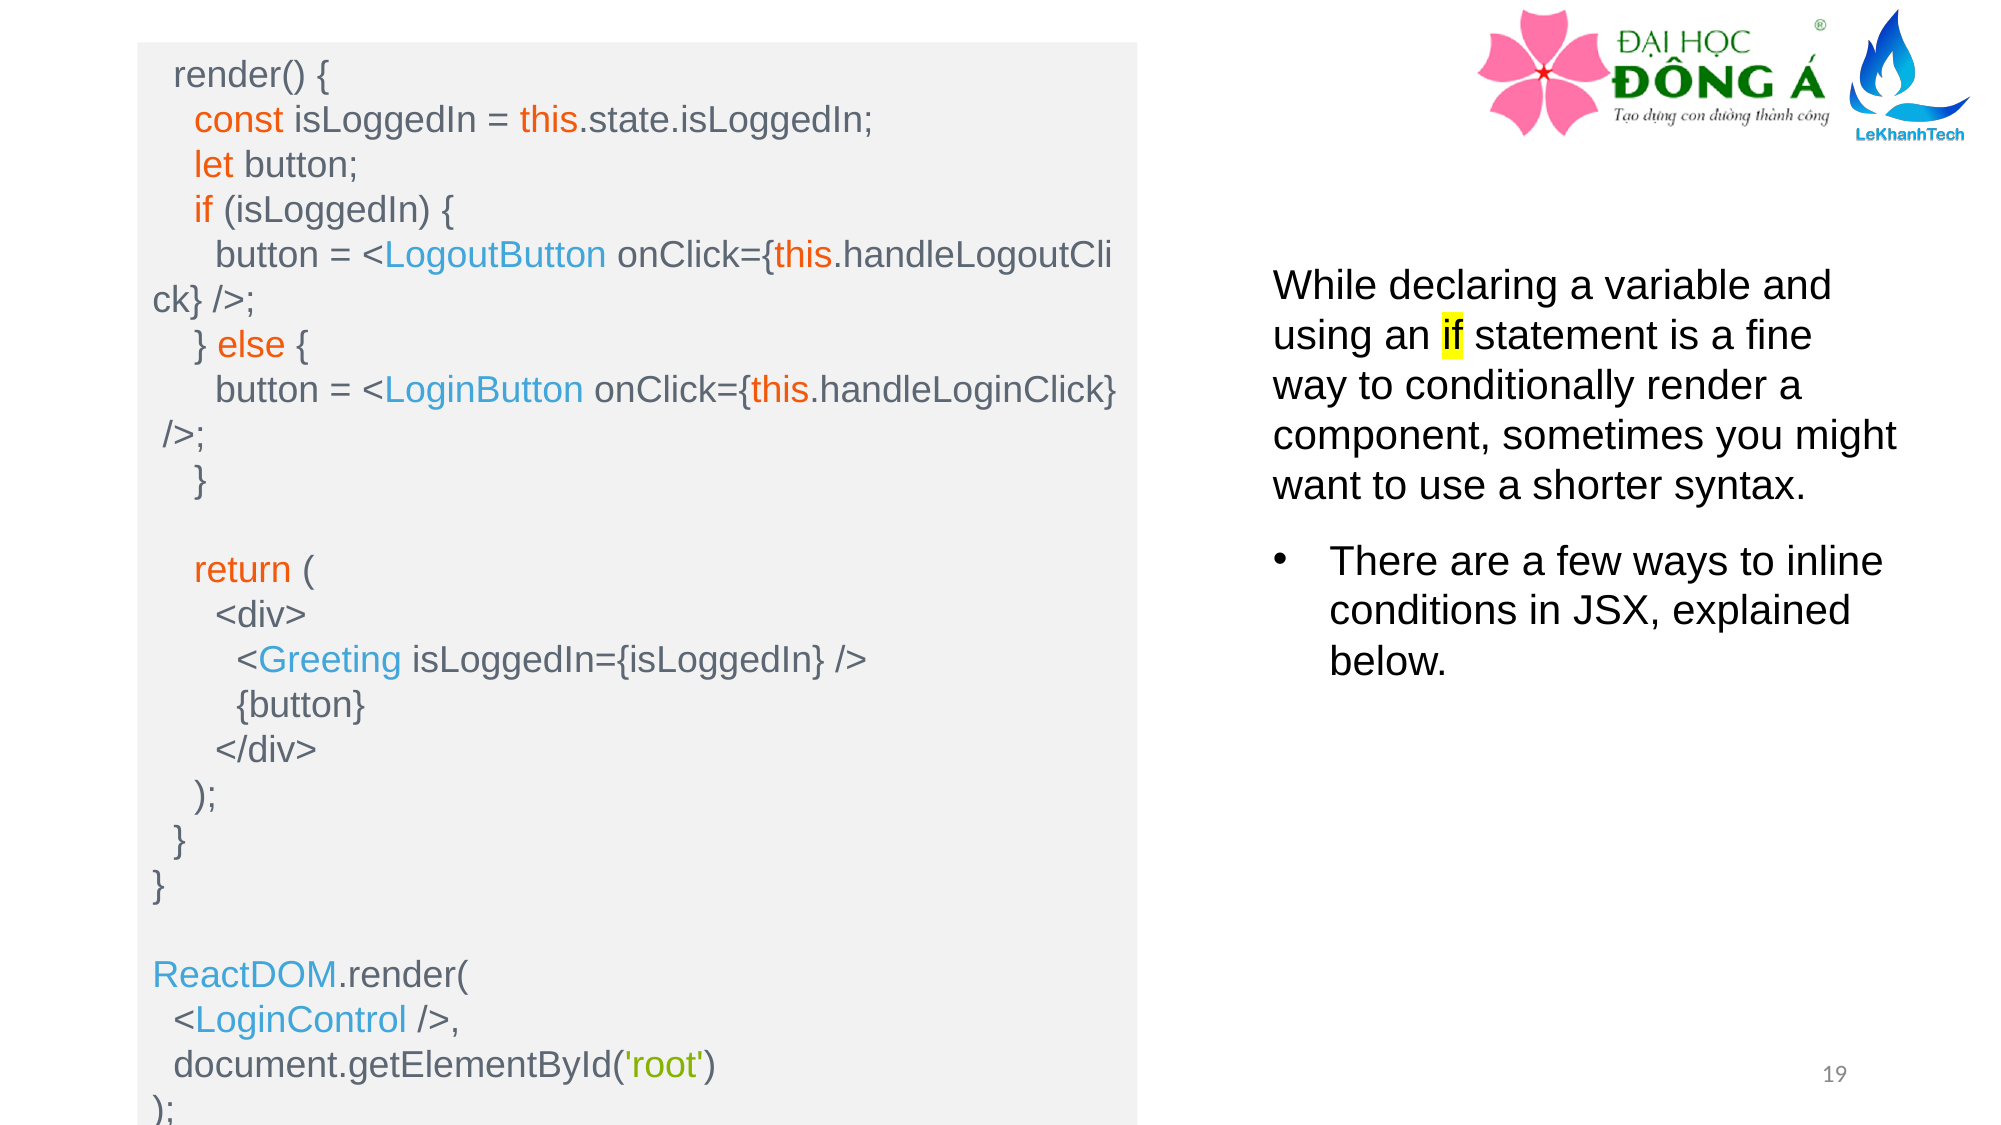

render() {
    const isLoggedIn = this.state.isLoggedIn;
    let button;
    if (isLoggedIn) {
      button = <LogoutButton onClick={this.handleLogoutClick} />;
    } else {
      button = <LoginButton onClick={this.handleLoginClick} />;
    }
    return (
      <div>
        <Greeting isLoggedIn={isLoggedIn} />
        {button}
      </div>
    );
  }
}
ReactDOM.render(
  <LoginControl />,
  document.getElementById('root')
);
While declaring a variable and using an if statement is a fine way to conditionally render a component, sometimes you might want to use a shorter syntax.
There are a few ways to inline conditions in JSX, explained below.

19